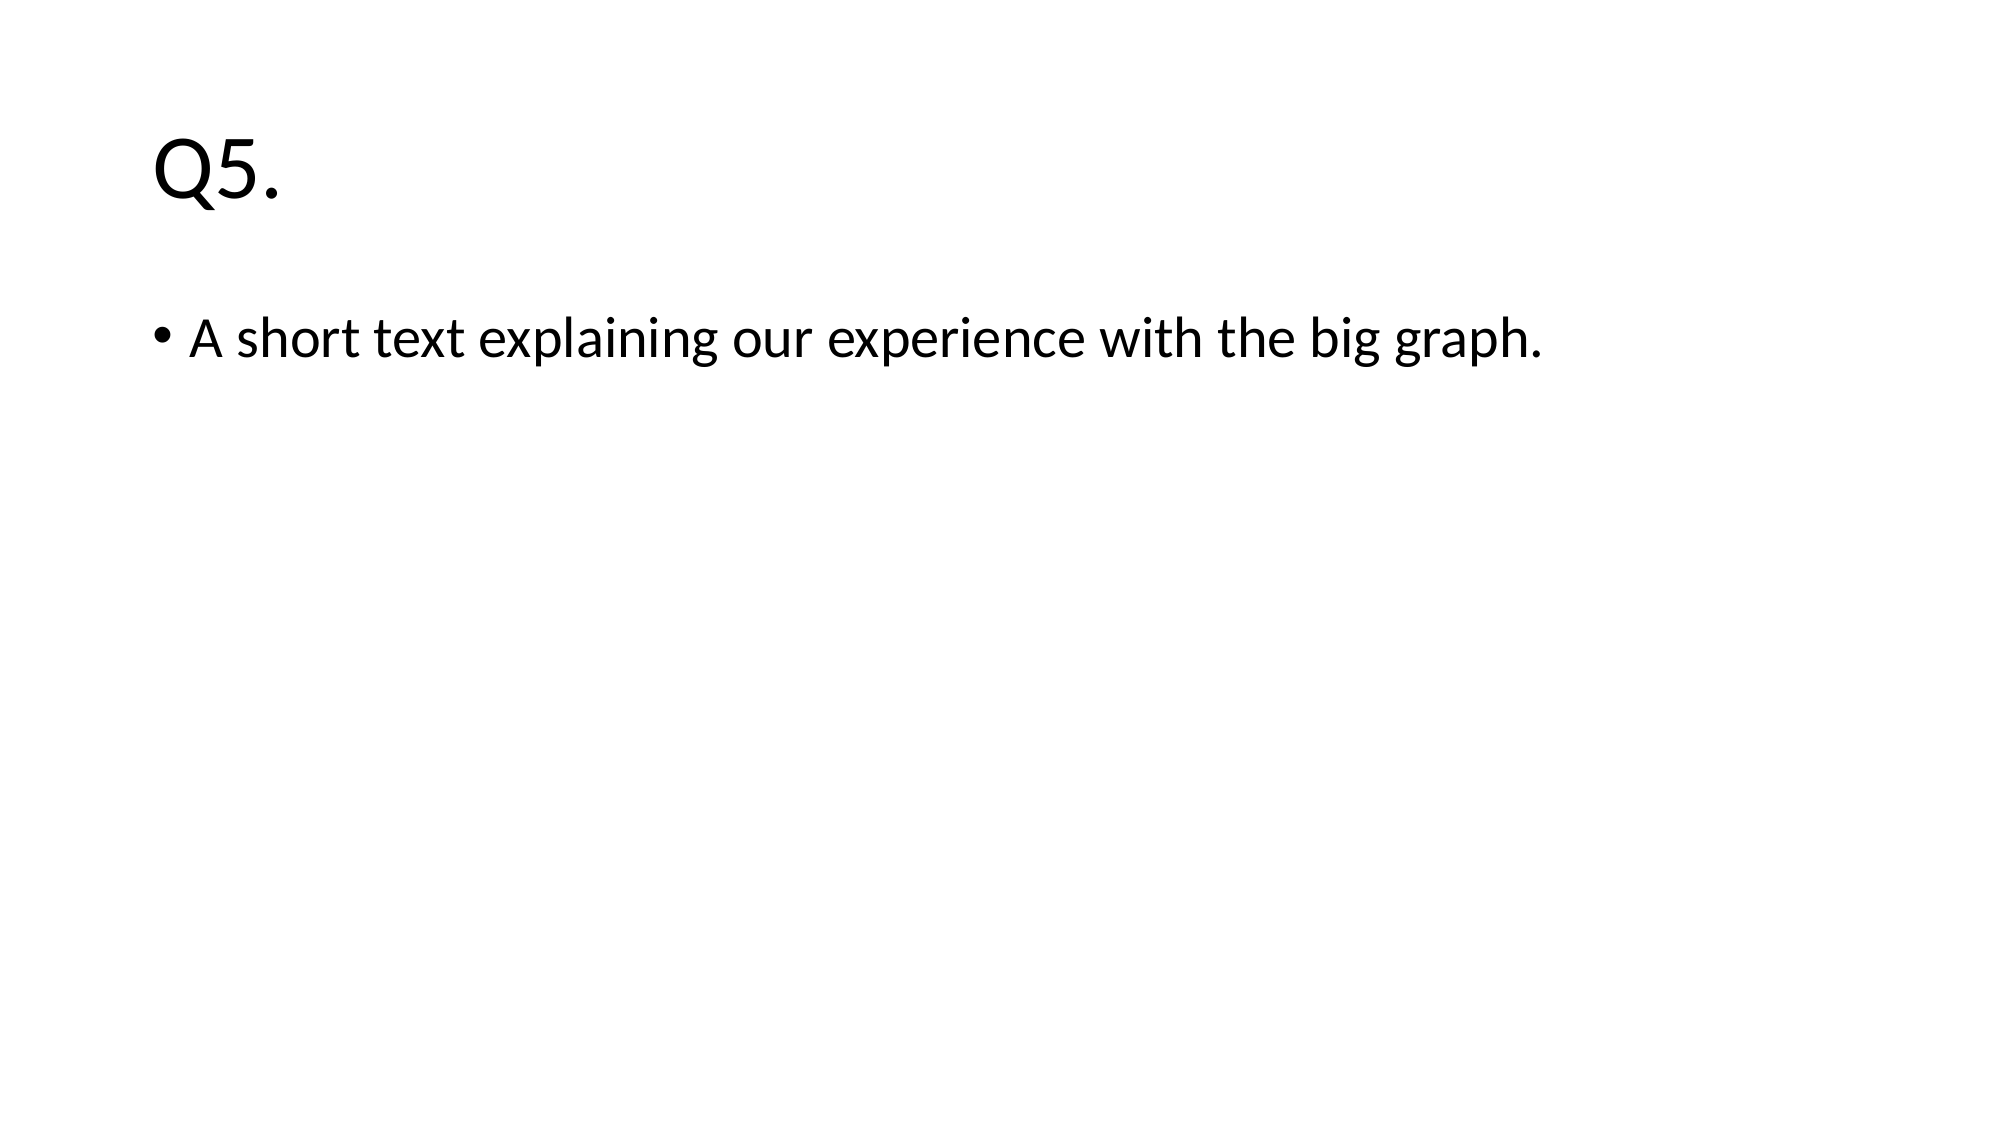

# Q5.
A short text explaining our experience with the big graph.